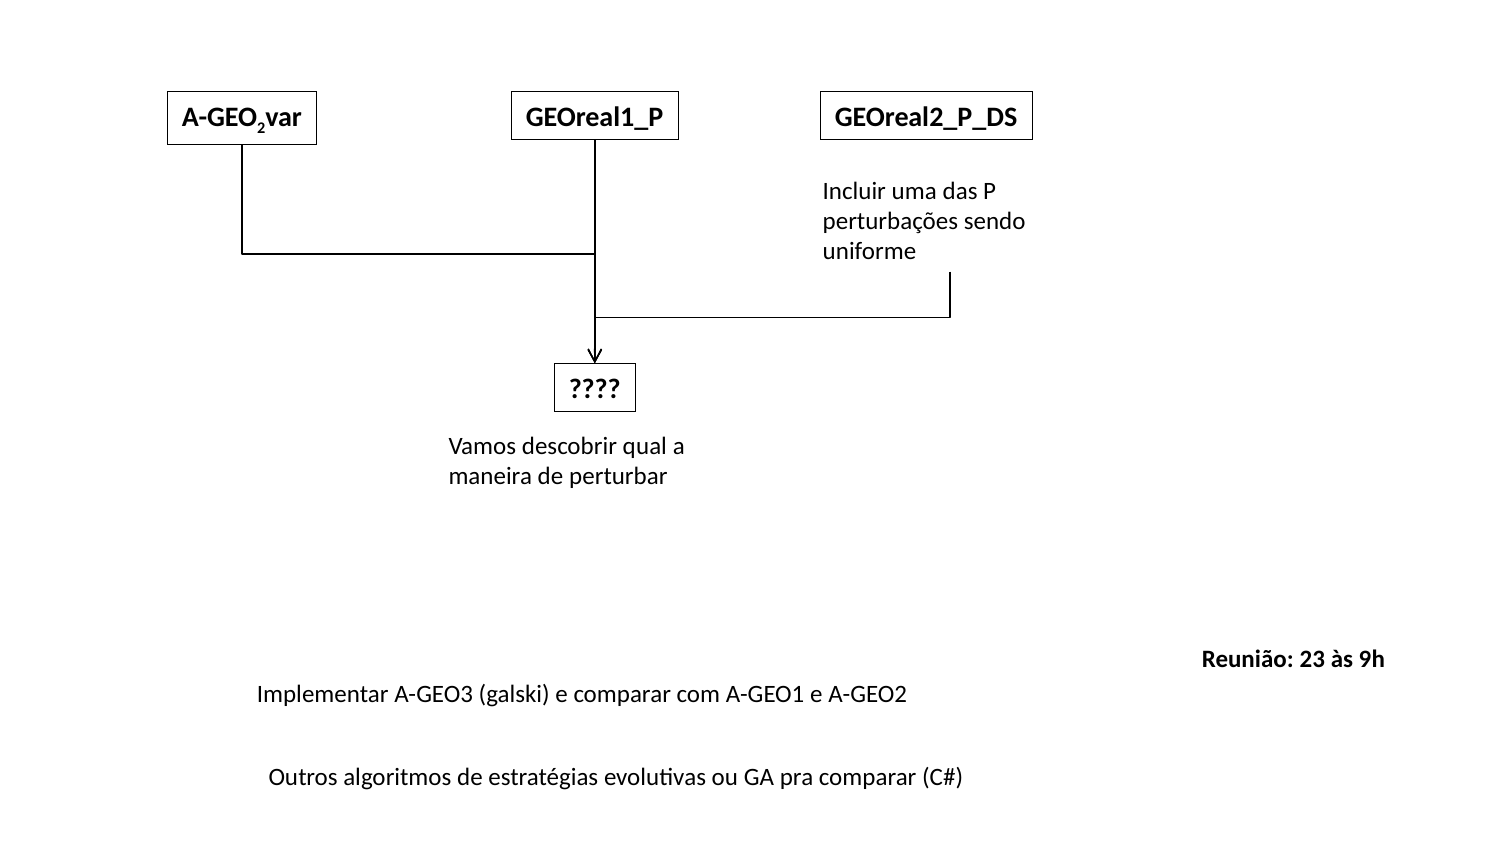

A-GEO2var
GEOreal1_P
GEOreal2_P_DS
Incluir uma das P perturbações sendo uniforme
????
Vamos descobrir qual a maneira de perturbar
Reunião: 23 às 9h
Implementar A-GEO3 (galski) e comparar com A-GEO1 e A-GEO2
Outros algoritmos de estratégias evolutivas ou GA pra comparar (C#)